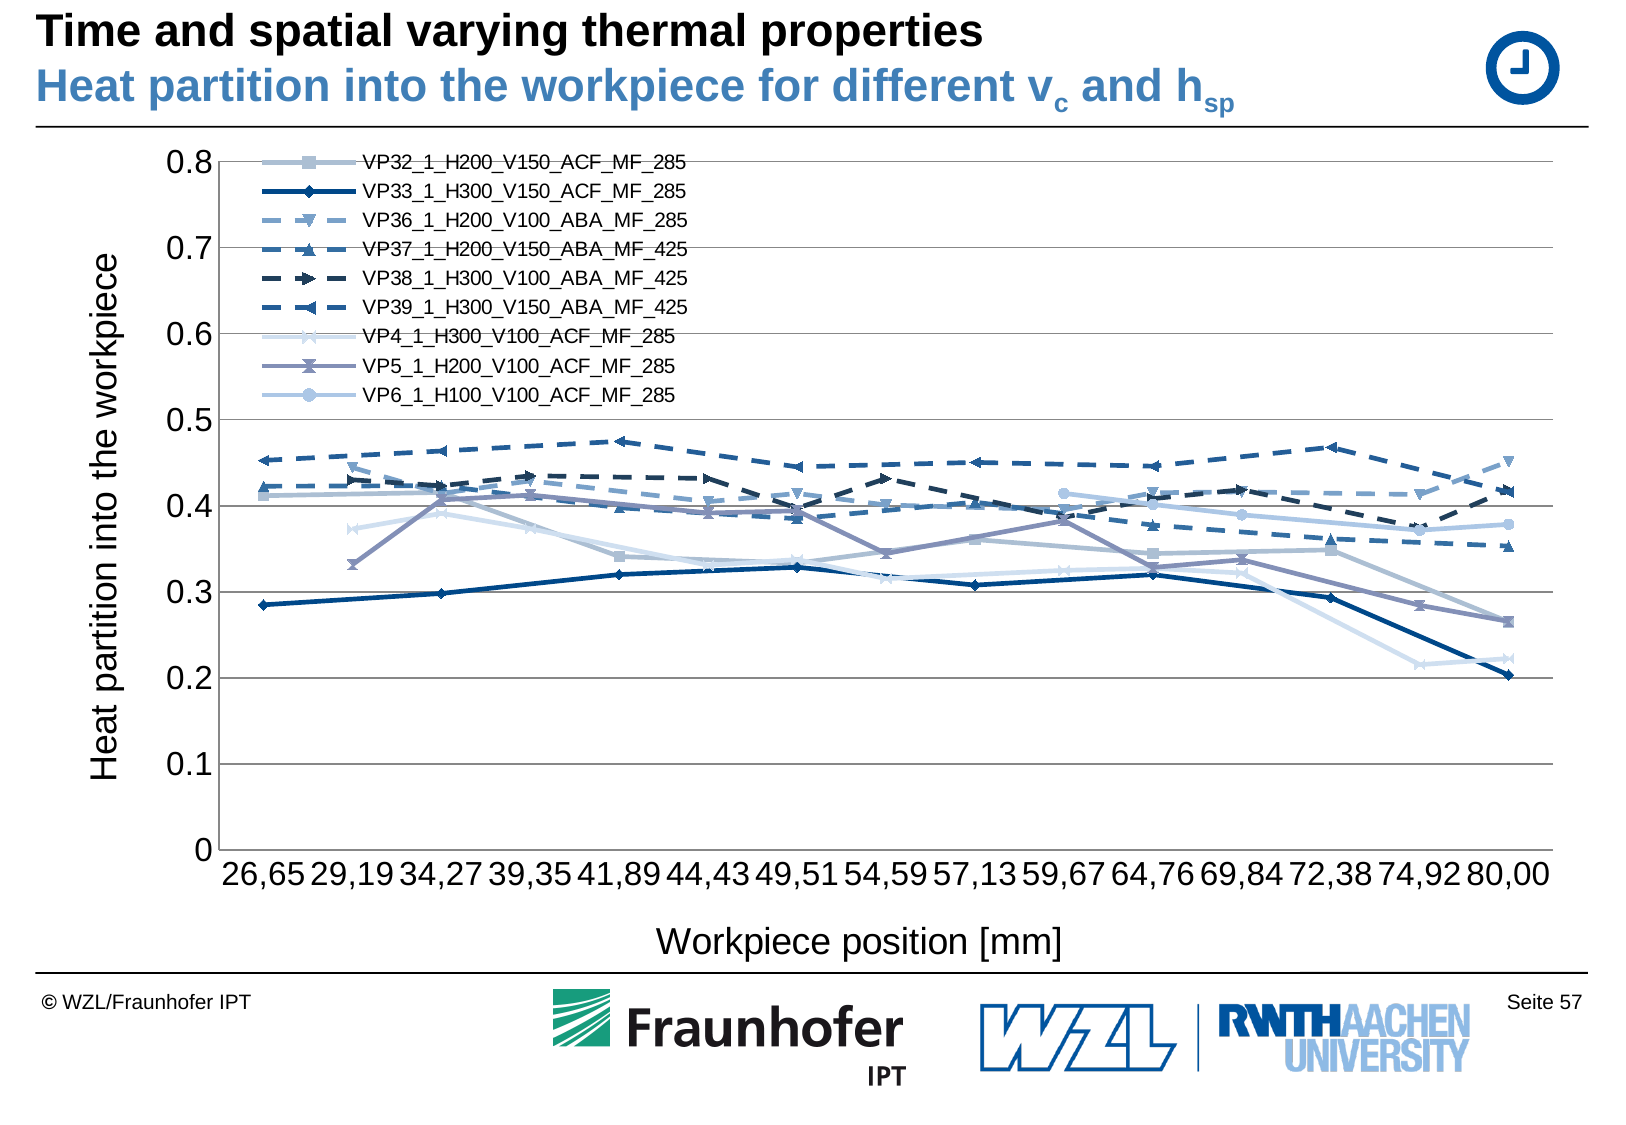

# Time and spatial varying thermal properties Heat partition into the workpiece for different vc and hsp

### Chart

| Category | VP32_1_H200_V150_ACF_MF_285 | VP33_1_H300_V150_ACF_MF_285 | VP36_1_H200_V100_ABA_MF_285 | VP37_1_H200_V150_ABA_MF_425 | VP38_1_H300_V100_ABA_MF_425 | VP39_1_H300_V150_ABA_MF_425 | VP4_1_H300_V100_ACF_MF_285 | VP5_1_H200_V100_ACF_MF_285 | VP6_1_H100_V100_ACF_MF_285 |
|---|---|---|---|---|---|---|---|---|---|
| 26,65 | 0.41162814571771283 | 0.28484308891101645 | None | 0.4226626226406058 | None | 0.4526122569452207 | None | None | None |
| 29,19 | None | None | 0.444357281433271 | None | 0.4300876382084992 | None | 0.37292297572551575 | 0.33159642143260554 | None |
| 34,27 | 0.4155092176556152 | 0.29817793369378837 | 0.41433659531945793 | 0.4232482177570854 | 0.42313767166773675 | 0.4635700111279579 | 0.3911316135887184 | 0.40681820986882206 | None |
| 39,35 | None | None | 0.42891393424896207 | None | 0.43481680202960626 | None | 0.37329510141226063 | 0.41237308202039663 | None |
| 41,89 | 0.34104982094322744 | 0.3200755298195629 | None | 0.39764652092250297 | None | 0.47485633842710806 | None | None | None |
| 44,43 | None | None | 0.40474874672622874 | None | 0.4316021939187566 | None | 0.3308211171340463 | 0.39156359158088133 | None |
| 49,51 | 0.33332490672817056 | 0.32859261511305043 | 0.414289005270339 | 0.38492335082790174 | 0.397131709083165 | 0.44506348017320085 | 0.337480310061588 | 0.39419306775152935 | None |
| 54,59 | None | None | 0.4008343399069697 | None | 0.4316833540533027 | None | 0.31532468754528437 | 0.3444924917124776 | None |
| 57,13 | 0.3607046693398059 | 0.30780472295861433 | None | 0.4041970280505508 | None | 0.45031056489138666 | None | None | None |
| 59,67 | None | None | 0.39525101590566875 | None | 0.3864244976872404 | None | 0.32496355861063453 | 0.3826726732510738 | 0.41439537780010804 |
| 64,76 | 0.3444526824177428 | 0.3200286051013633 | 0.4150256542115502 | 0.3775468255426447 | 0.4082251938408513 | 0.4458905703588829 | 0.327372032749442 | 0.328307221192299 | 0.4014864874353105 |
| 69,84 | None | None | 0.41616357094049616 | None | 0.41866568971552964 | None | 0.32183032255940625 | 0.33727287409662093 | 0.38947879799636387 |
| 72,38 | 0.34876104920048573 | 0.29306358973082697 | None | 0.3615682937513479 | None | 0.46798403778487146 | None | None | None |
| 74,92 | None | None | 0.41294557636740703 | None | 0.3744199783574042 | None | 0.2154668673237807 | 0.2842999615917685 | 0.3715369330269006 |
| 80,00 | 0.2651203854549124 | 0.20334749533113458 | 0.45138211905555314 | 0.3531288401478673 | 0.4186860930038521 | 0.41577949632683475 | 0.22259713217275795 | 0.26559849816929954 | 0.3783956159773272 |